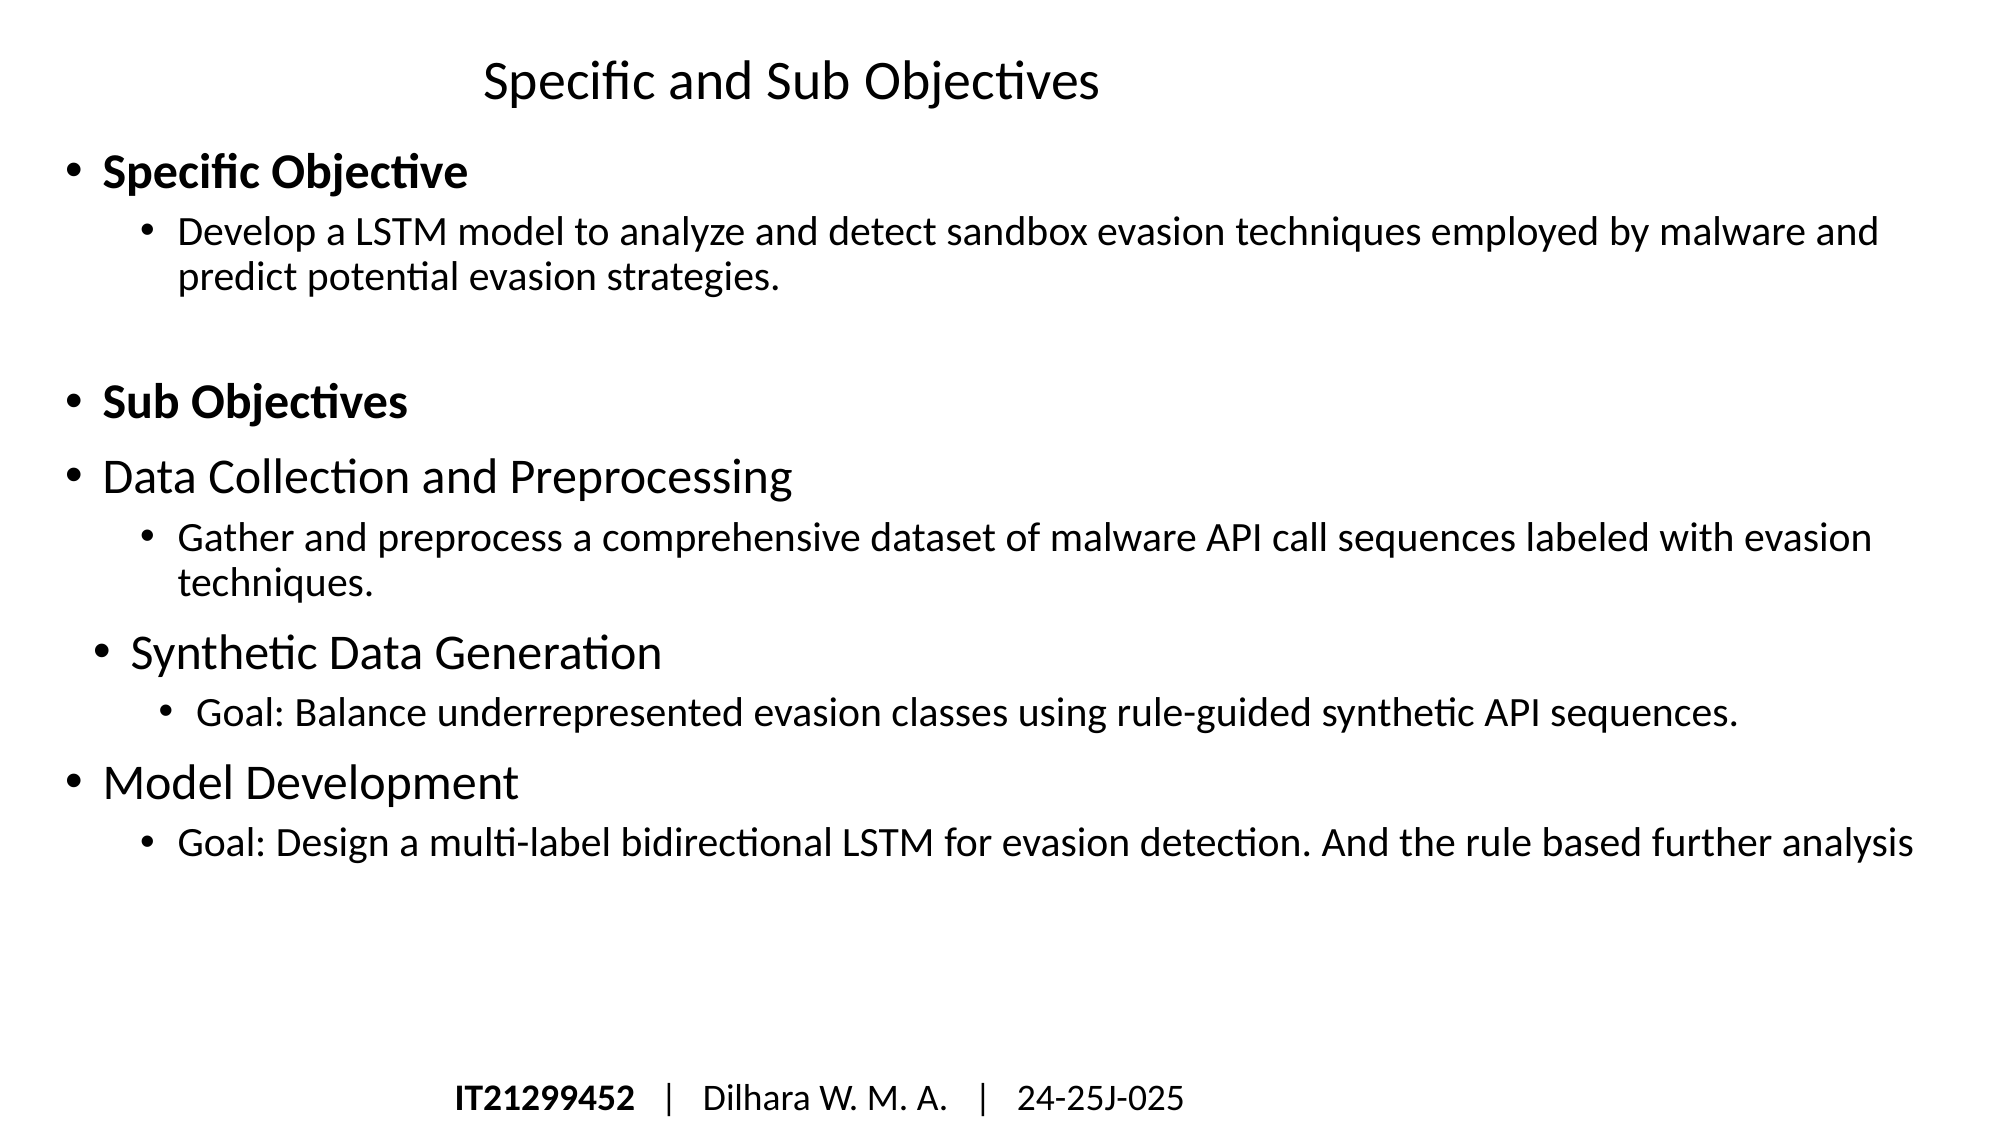

# Specific and Sub Objectives
Specific Objective
Develop a LSTM model to analyze and detect sandbox evasion techniques employed by malware and predict potential evasion strategies.

Sub Objectives
Data Collection and Preprocessing
Gather and preprocess a comprehensive dataset of malware API call sequences labeled with evasion techniques.
Synthetic Data Generation
Goal: Balance underrepresented evasion classes using rule-guided synthetic API sequences.
Model Development
Goal: Design a multi-label bidirectional LSTM for evasion detection. And the rule based further analysis
IT21299452   |   Dilhara W. M. A.   |   24-25J-025